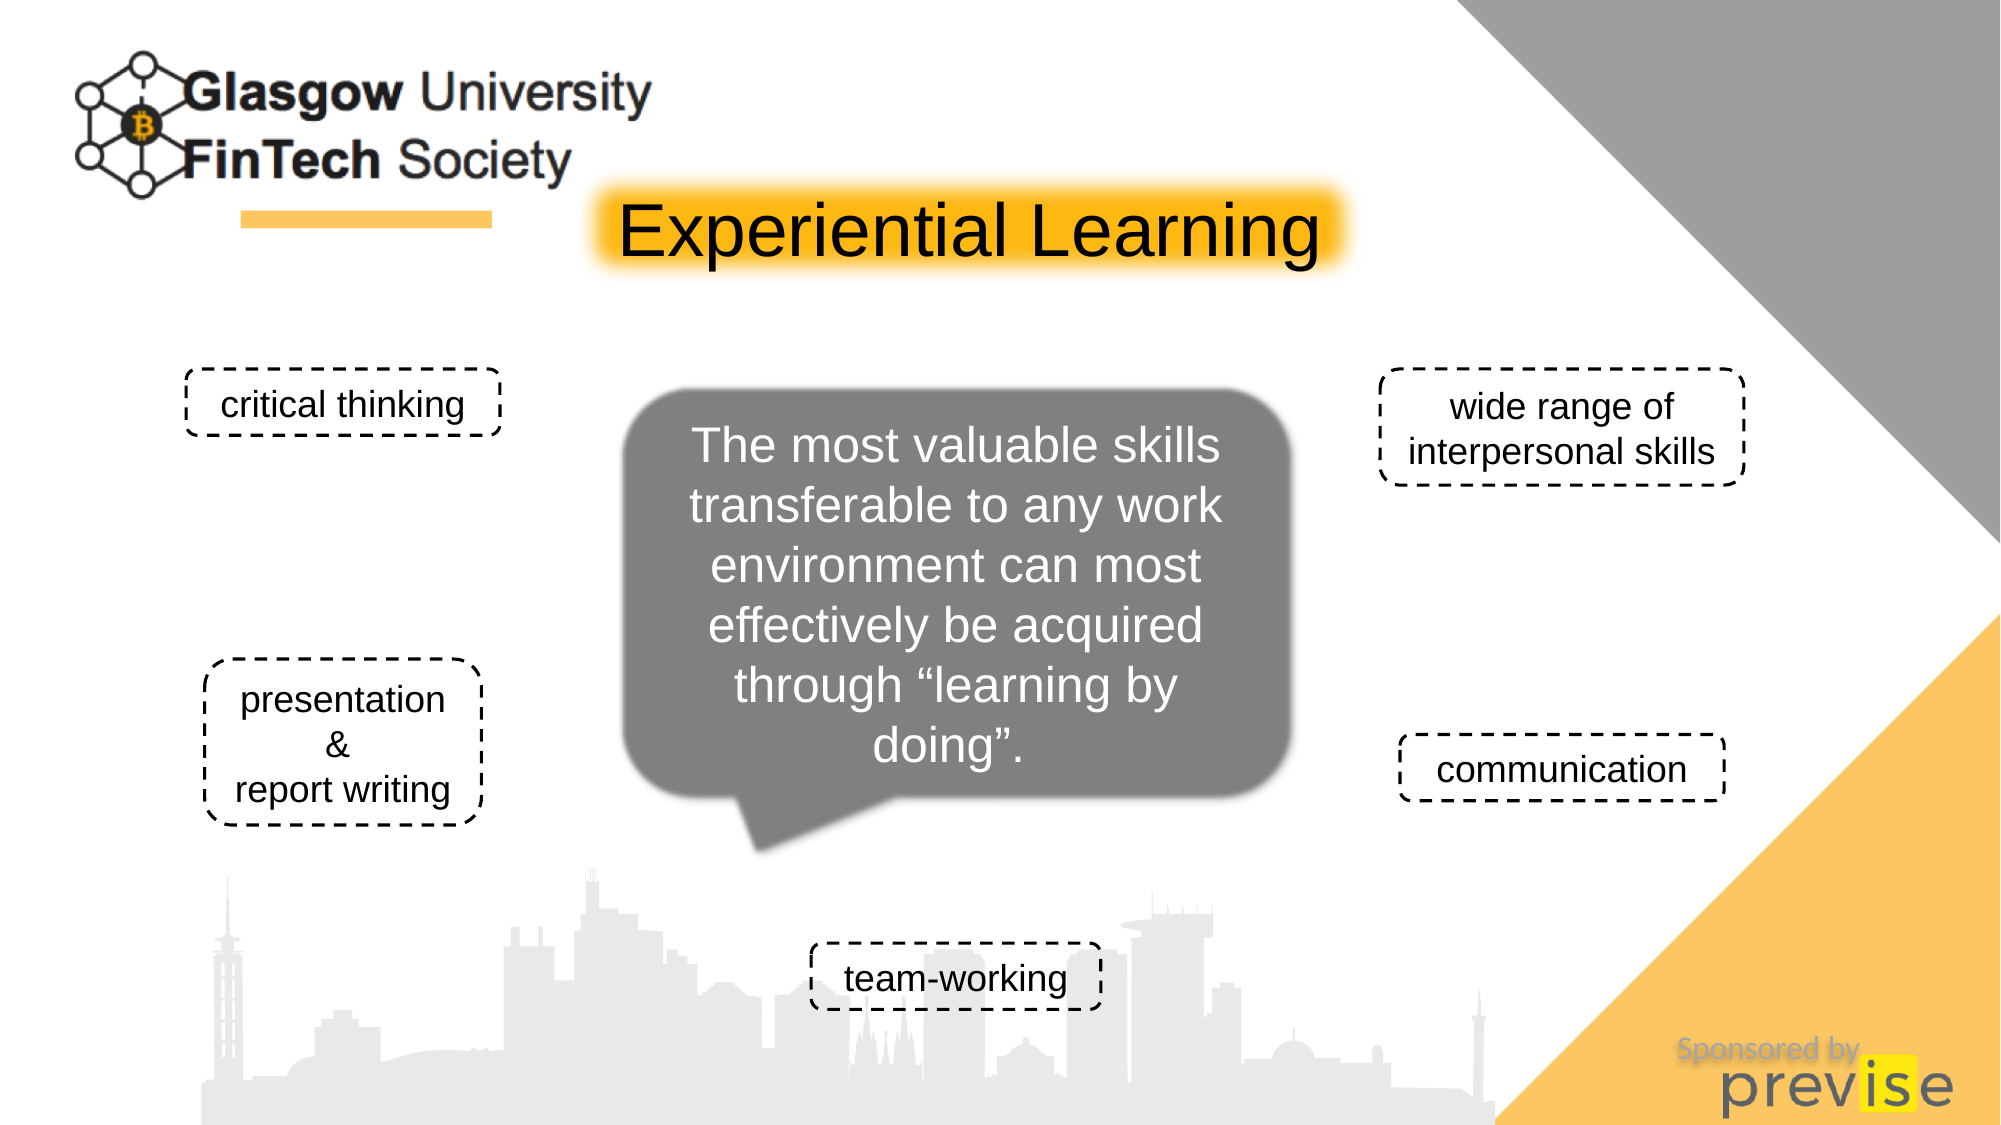

Experiential Learning
critical thinking
wide range of interpersonal skills
The most valuable skills transferable to any work environment can most effectively be acquired through “learning by doing”.
presentation &
report writing
communication

team-working